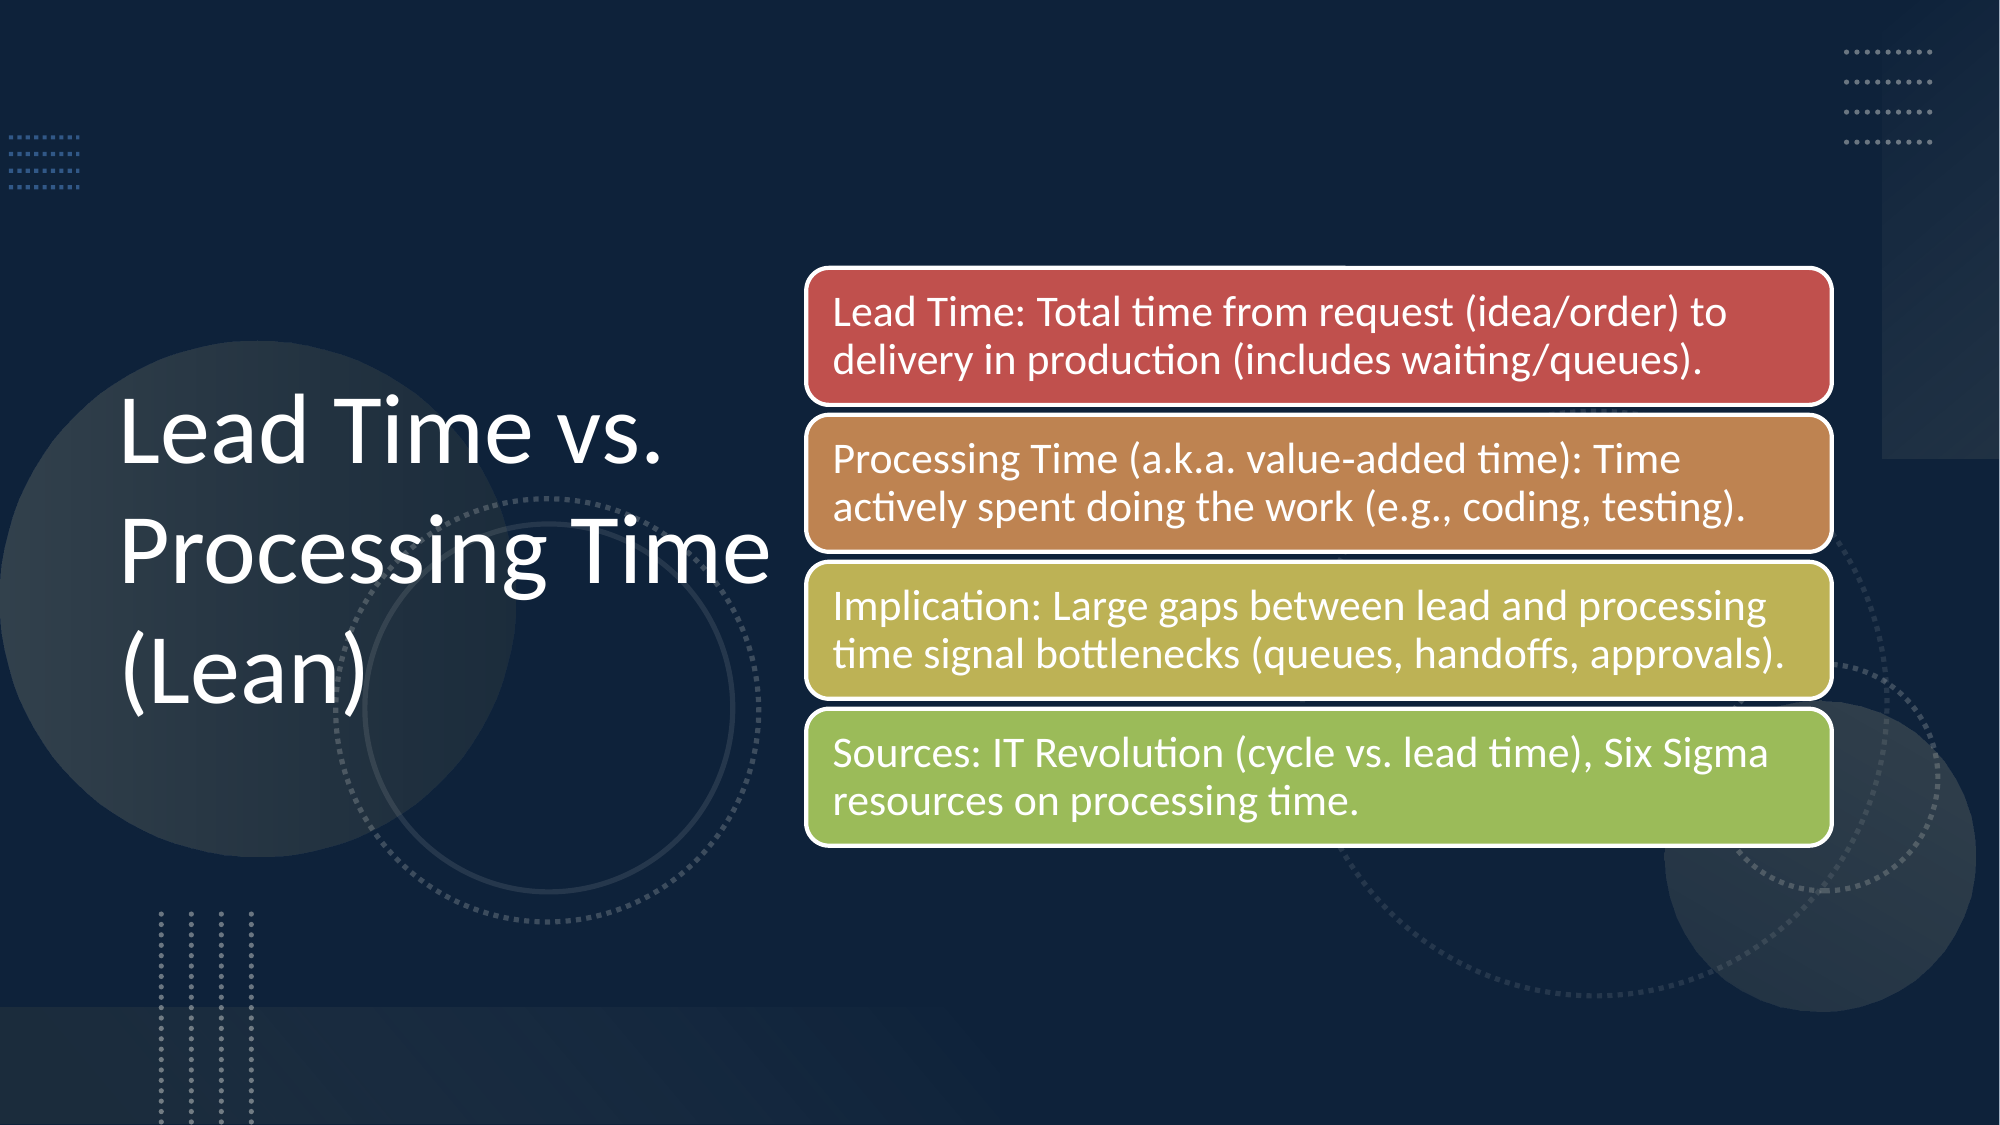

# Lead Time vs. Processing Time (Lean)
Lead Time: Total time from request (idea/order) to delivery in production (includes waiting/queues).
Processing Time (a.k.a. value‑added time): Time actively spent doing the work (e.g., coding, testing).
Implication: Large gaps between lead and processing time signal bottlenecks (queues, handoffs, approvals).
Sources: IT Revolution (cycle vs. lead time), Six Sigma resources on processing time.